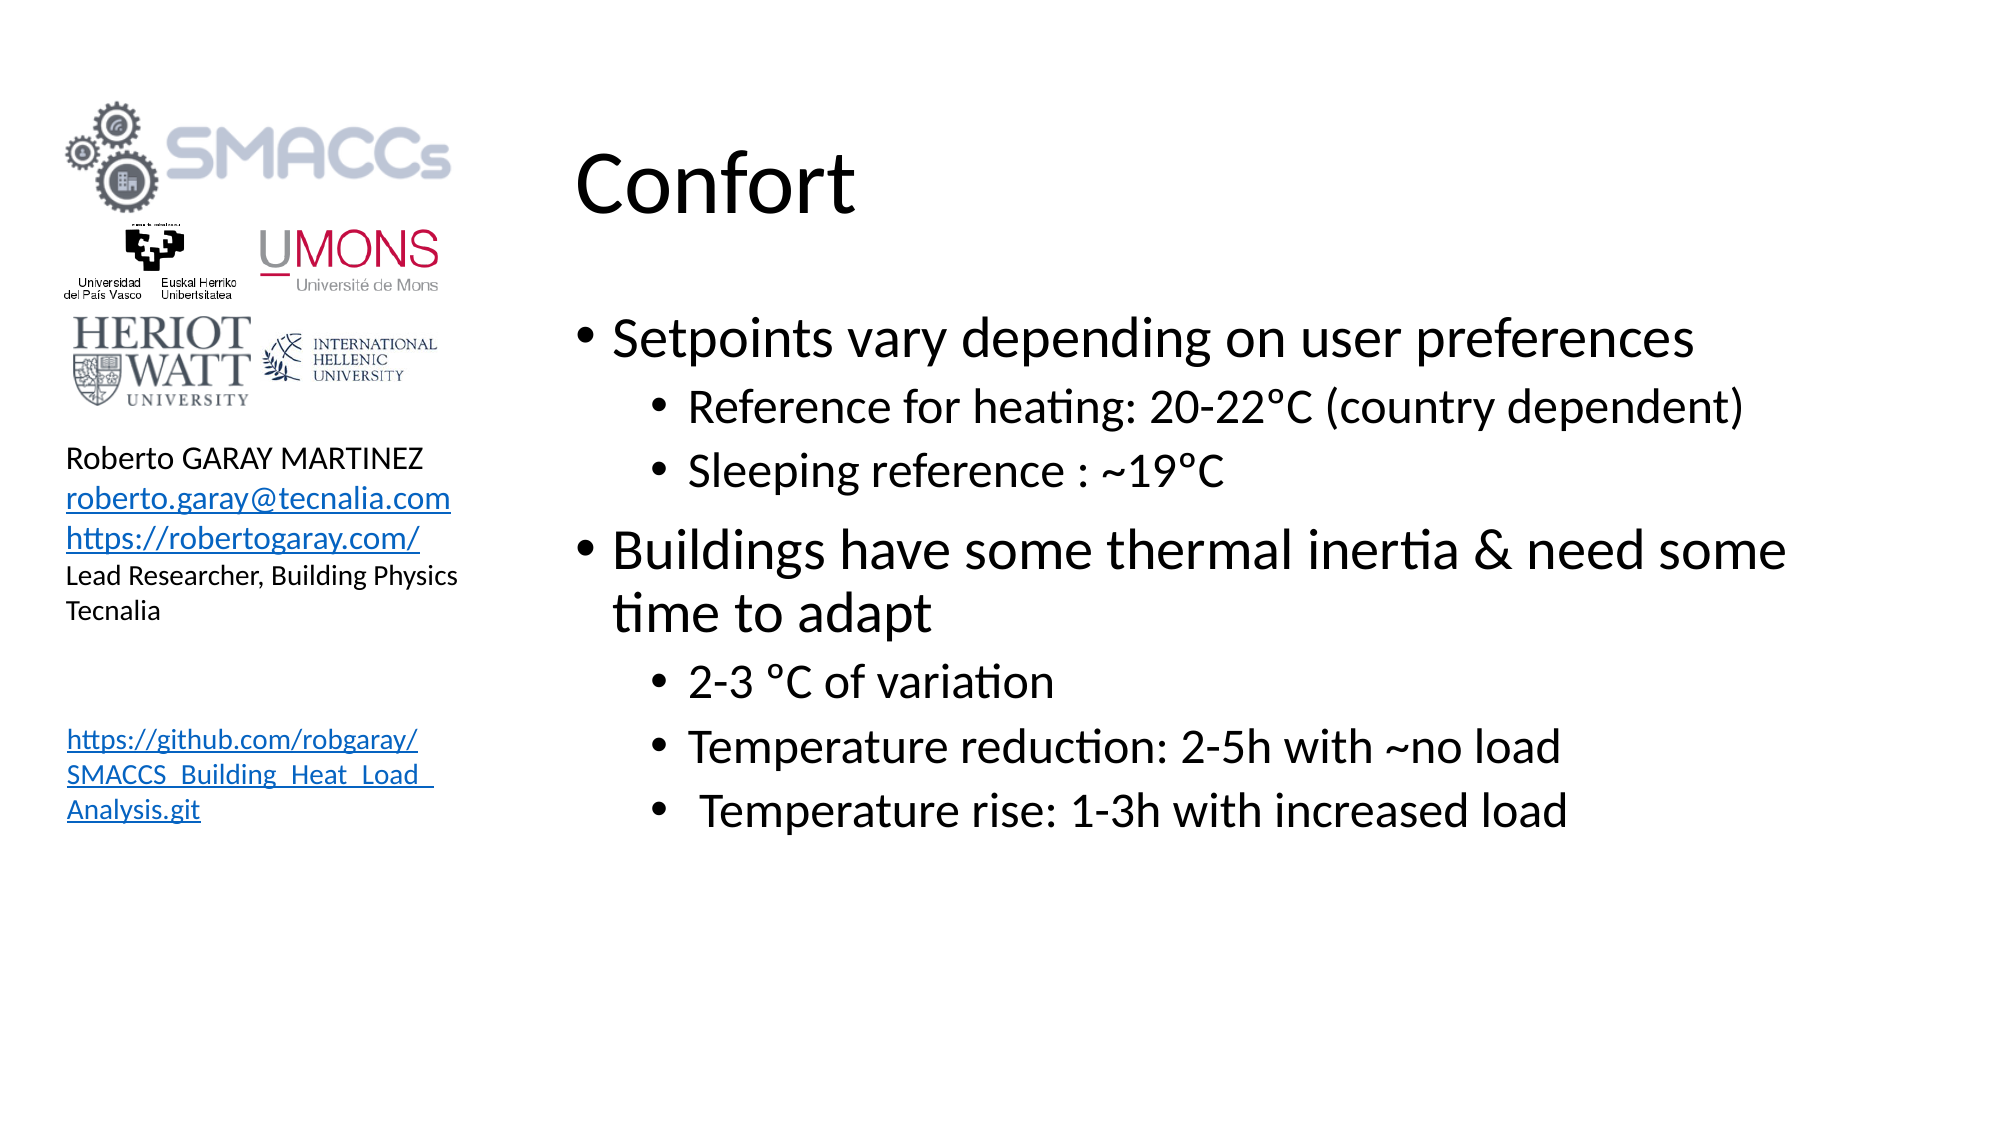

# Confort
Setpoints vary depending on user preferences
Reference for heating: 20-22ºC (country dependent)
Sleeping reference : ~19ºC
Buildings have some thermal inertia & need some time to adapt
2-3 ºC of variation
Temperature reduction: 2-5h with ~no load
 Temperature rise: 1-3h with increased load